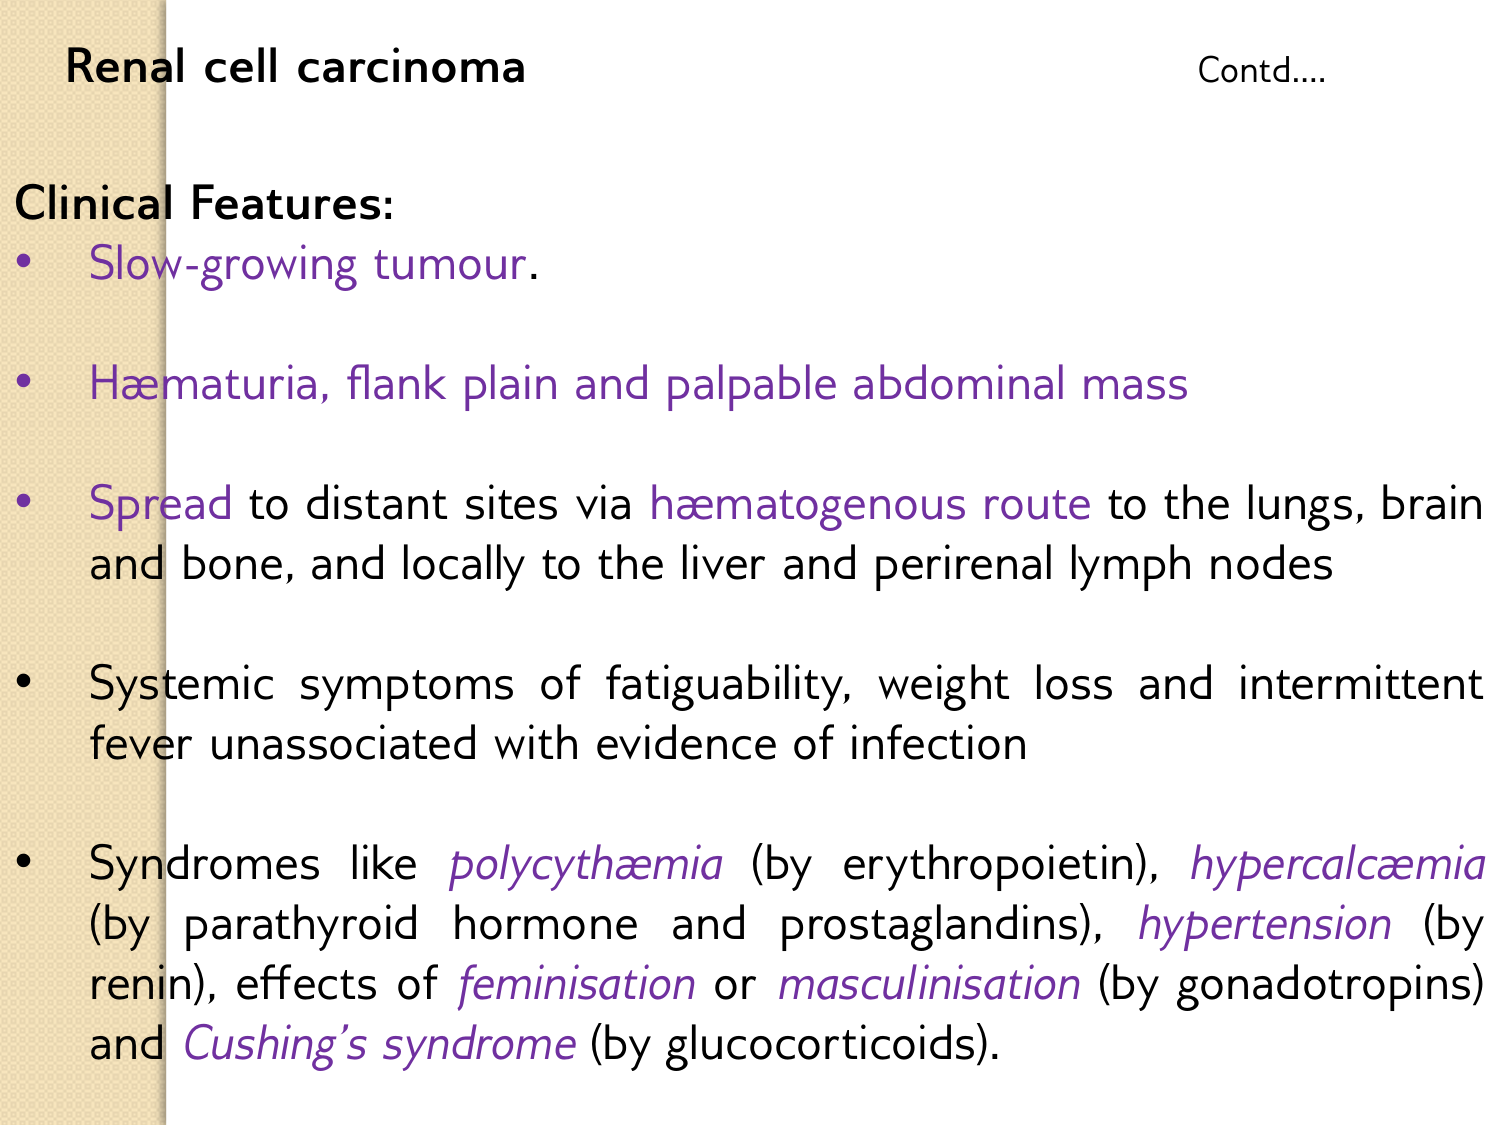

Renal cell carcinoma
Contd….
Clinical Features:
Slow-growing tumour.

Haematuria, flank plain and palpable abdominal mass

Spread to distant sites via haematogenous route to the lungs, brain and bone, and locally to the liver and perirenal lymph nodes

Systemic symptoms of fatiguability, weight loss and intermittent fever unassociated with evidence of infection

Syndromes like polycythaemia (by erythropoietin), hypercalcaemia (by parathyroid hormone and prostaglandins), hypertension (by renin), effects of feminisation or masculinisation (by gonadotropins) and Cushing’s syndrome (by glucocorticoids).